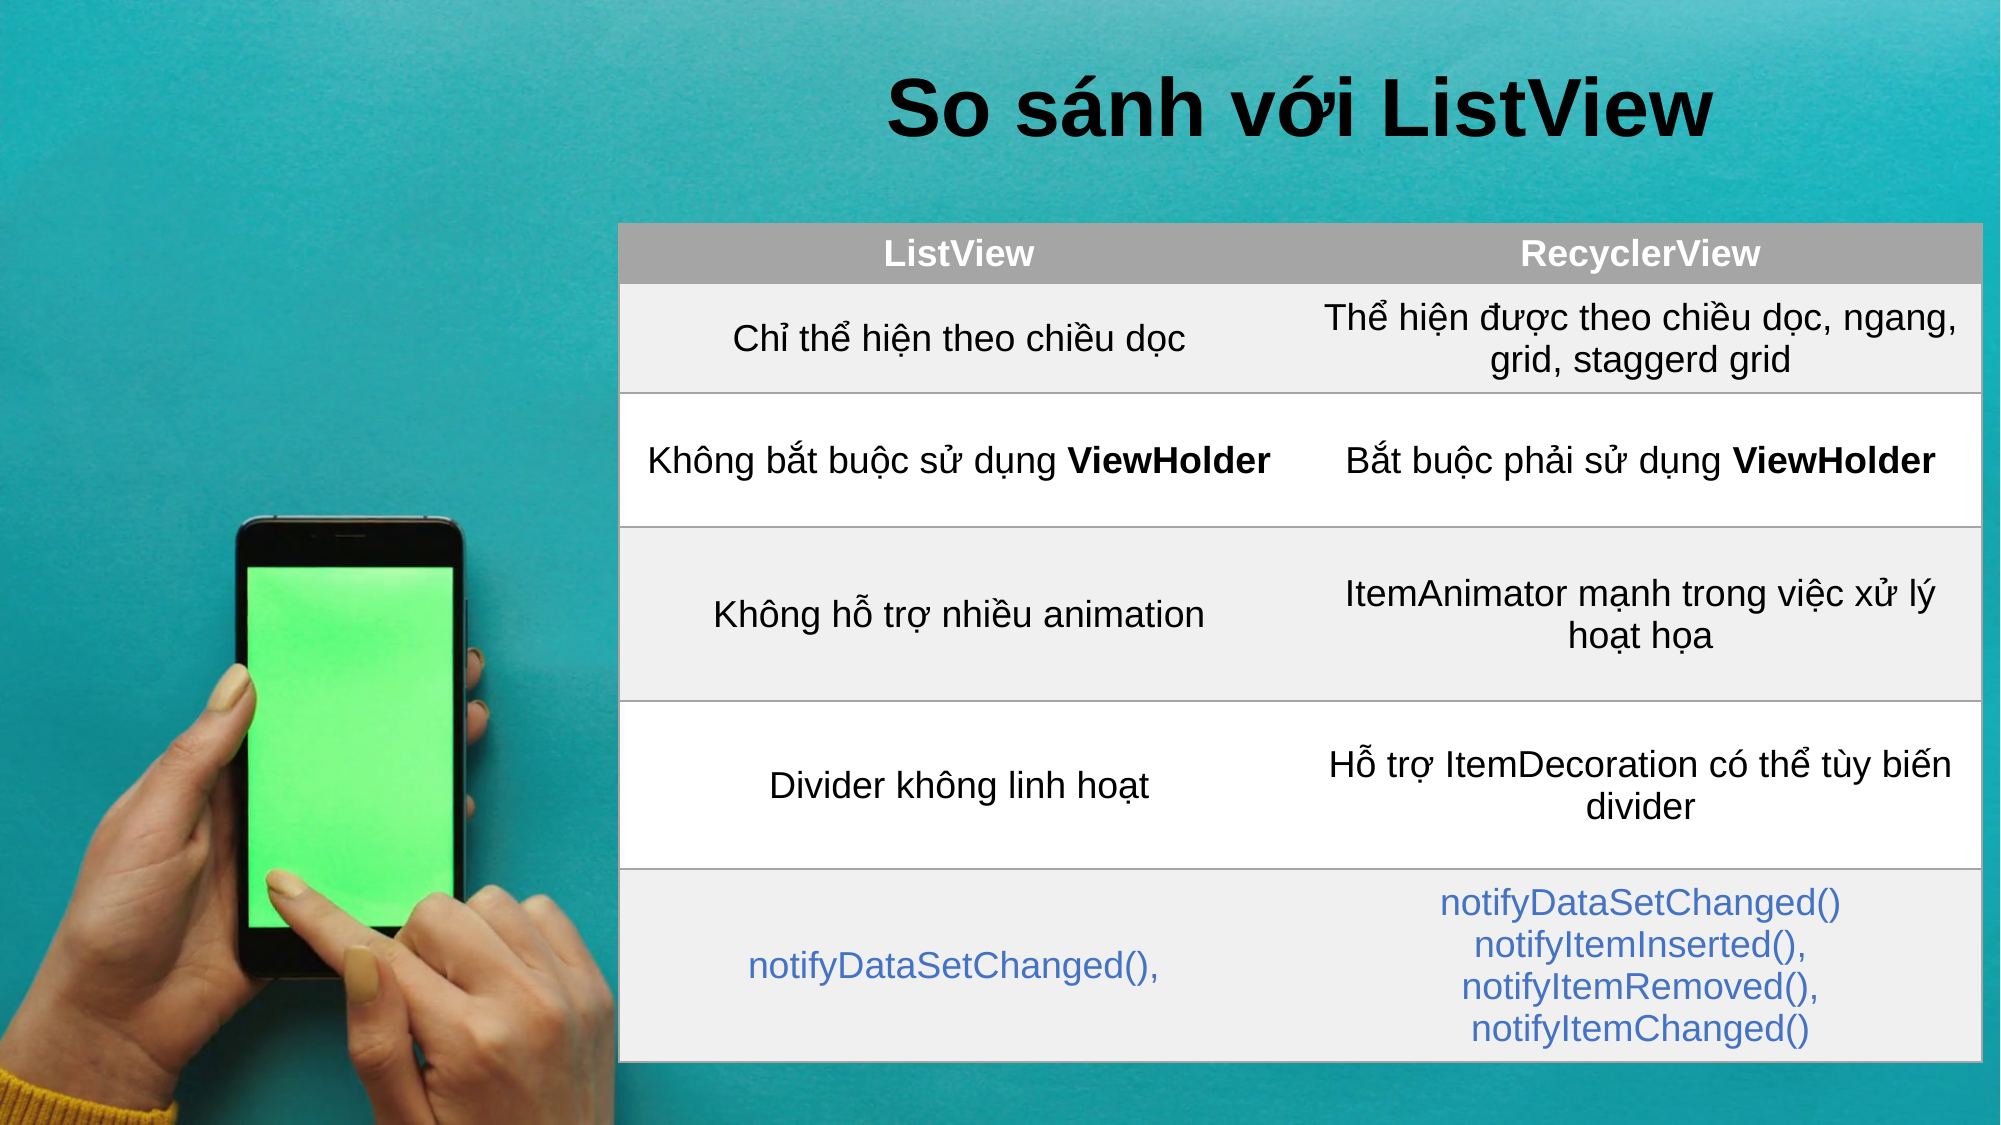

# So sánh với ListView
| ListView | RecyclerView |
| --- | --- |
| Chỉ thể hiện theo chiều dọc | Thể hiện được theo chiều dọc, ngang, grid, staggerd grid |
| Không bắt buộc sử dụng ViewHolder | Bắt buộc phải sử dụng ViewHolder |
| Không hỗ trợ nhiều animation | ItemAnimator mạnh trong việc xử lý hoạt họa |
| Divider không linh hoạt | Hỗ trợ ItemDecoration có thể tùy biến divider |
| notifyDataSetChanged(), | notifyDataSetChanged() notifyItemInserted(), notifyItemRemoved(), notifyItemChanged() |